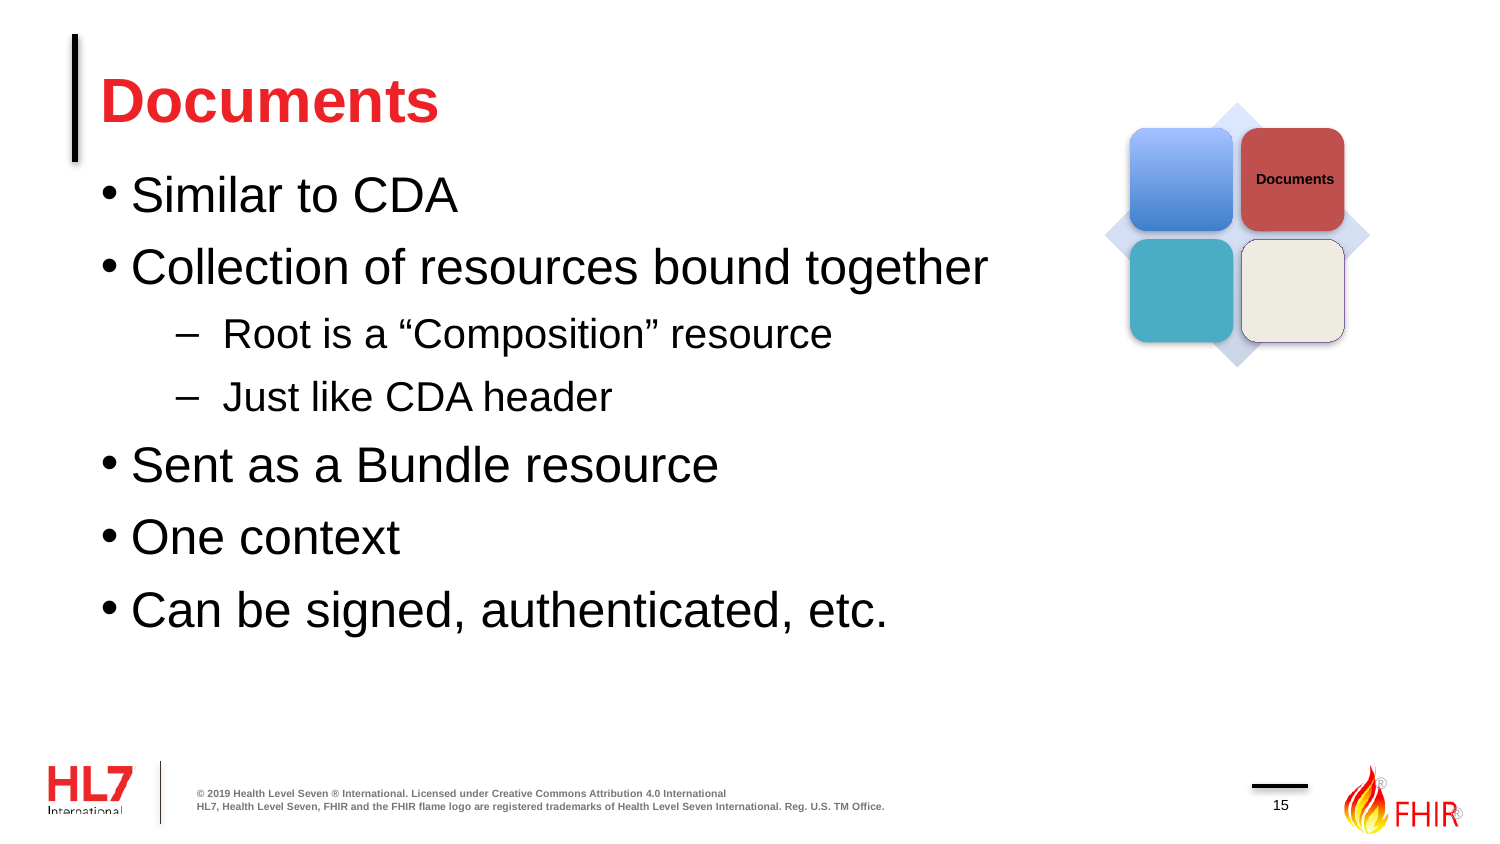

# Documents

Documents

Similar to CDA
Collection of resources bound together
Root is a “Composition” resource
Just like CDA header
Sent as a Bundle resource
One context
Can be signed, authenticated, etc.
© 2019 Health Level Seven ® International. Licensed under Creative Commons Attribution 4.0 International
HL7, Health Level Seven, FHIR and the FHIR flame logo are registered trademarks of Health Level Seven International. Reg. U.S. TM Office.
15